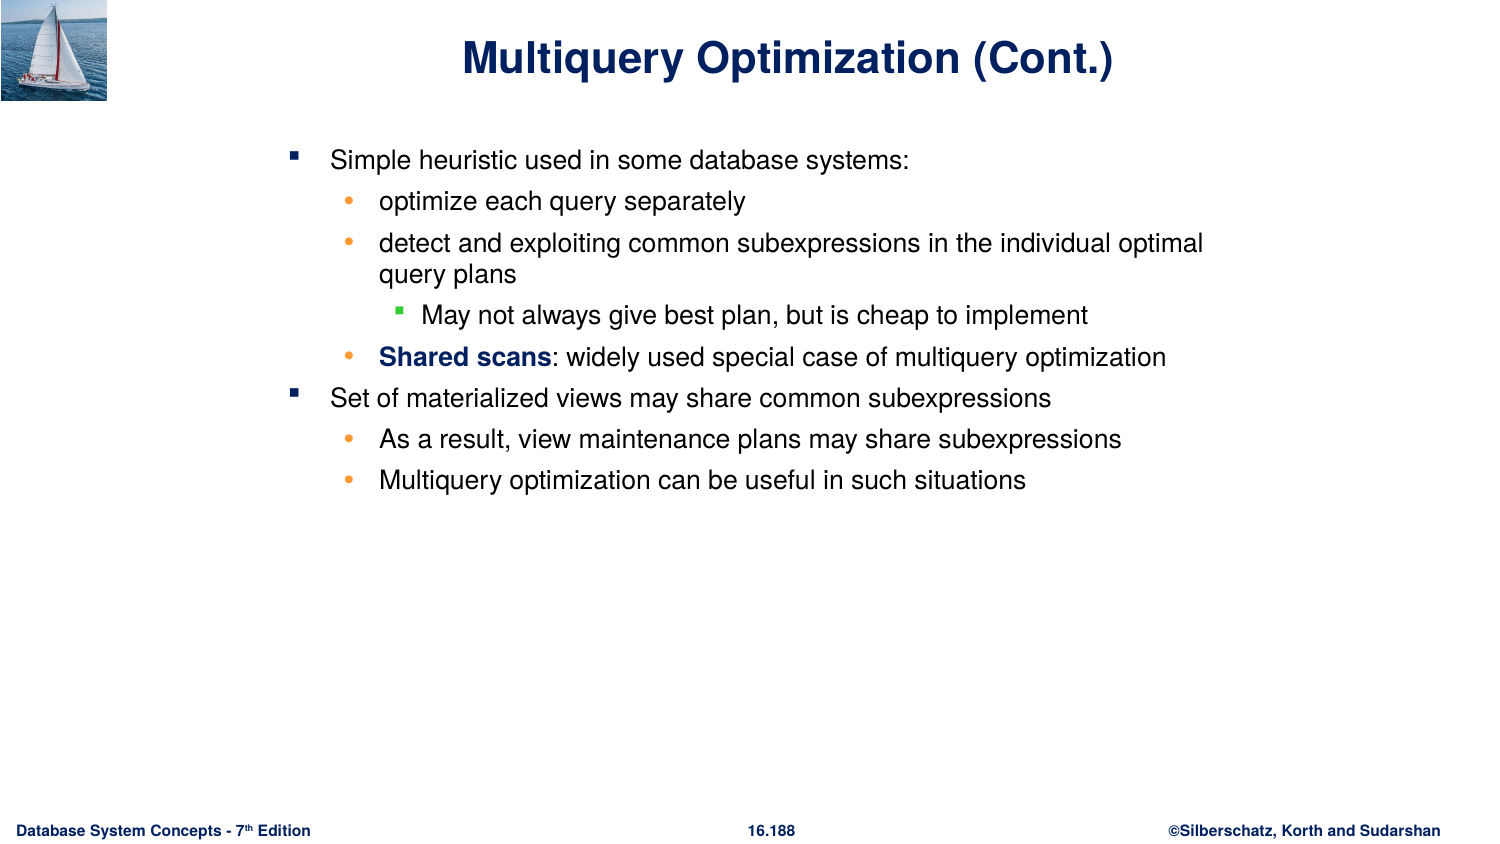

# Multiquery Optimization (Cont.)
Simple heuristic used in some database systems:
optimize each query separately
detect and exploiting common subexpressions in the individual optimal query plans
May not always give best plan, but is cheap to implement
Shared scans: widely used special case of multiquery optimization
Set of materialized views may share common subexpressions
As a result, view maintenance plans may share subexpressions
Multiquery optimization can be useful in such situations